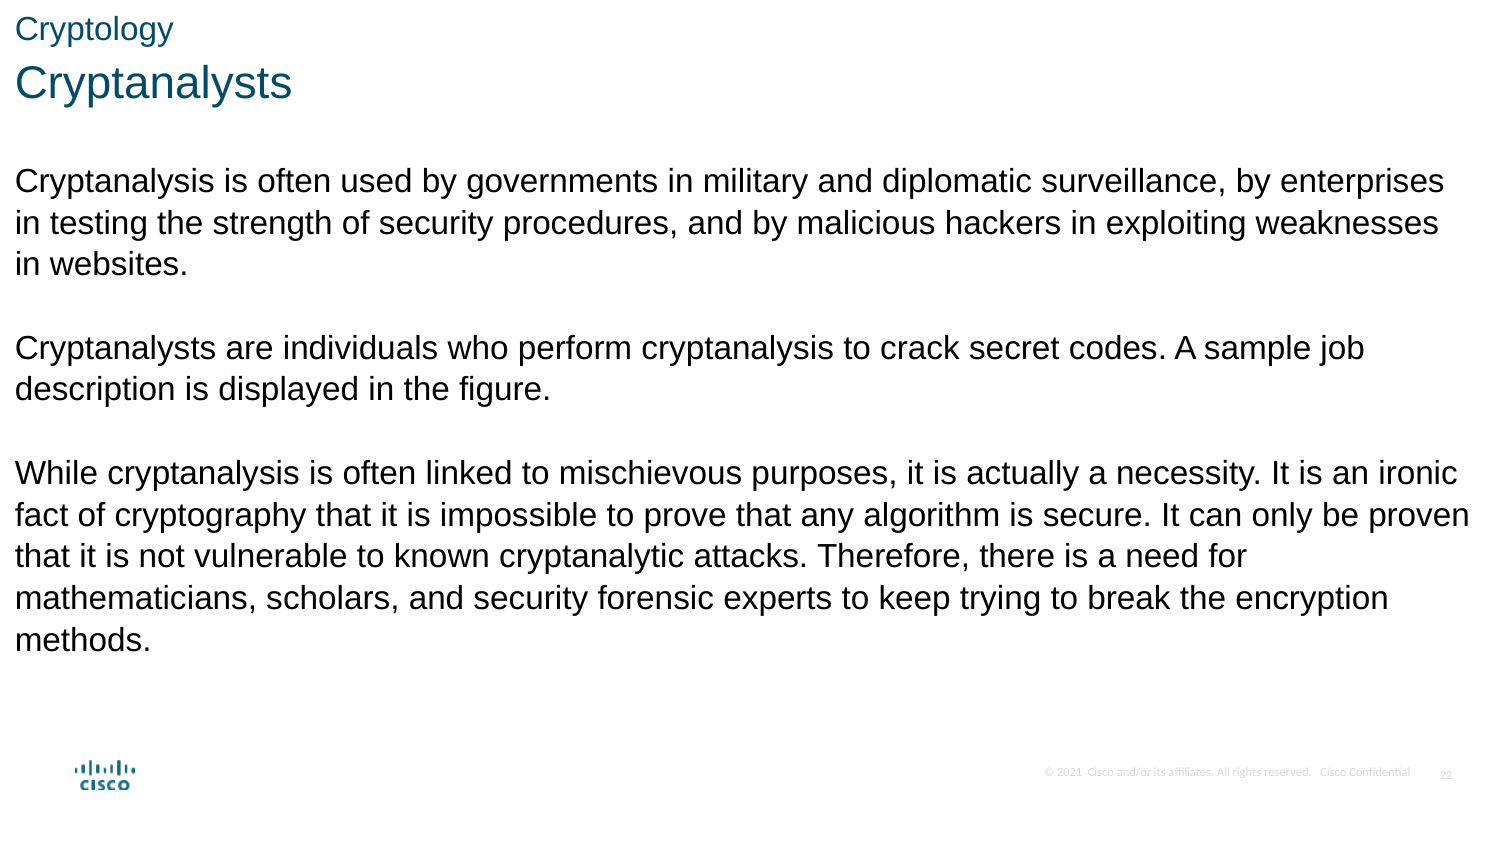

# Cryptology
Cryptanalysts
Cryptanalysis is often used by governments in military and diplomatic surveillance, by enterprises in testing the strength of security procedures, and by malicious hackers in exploiting weaknesses in websites.

Cryptanalysts are individuals who perform cryptanalysis to crack secret codes. A sample job description is displayed in the figure.

While cryptanalysis is often linked to mischievous purposes, it is actually a necessity. It is an ironic fact of cryptography that it is impossible to prove that any algorithm is secure. It can only be proven that it is not vulnerable to known cryptanalytic attacks. Therefore, there is a need for mathematicians, scholars, and security forensic experts to keep trying to break the encryption methods.
22